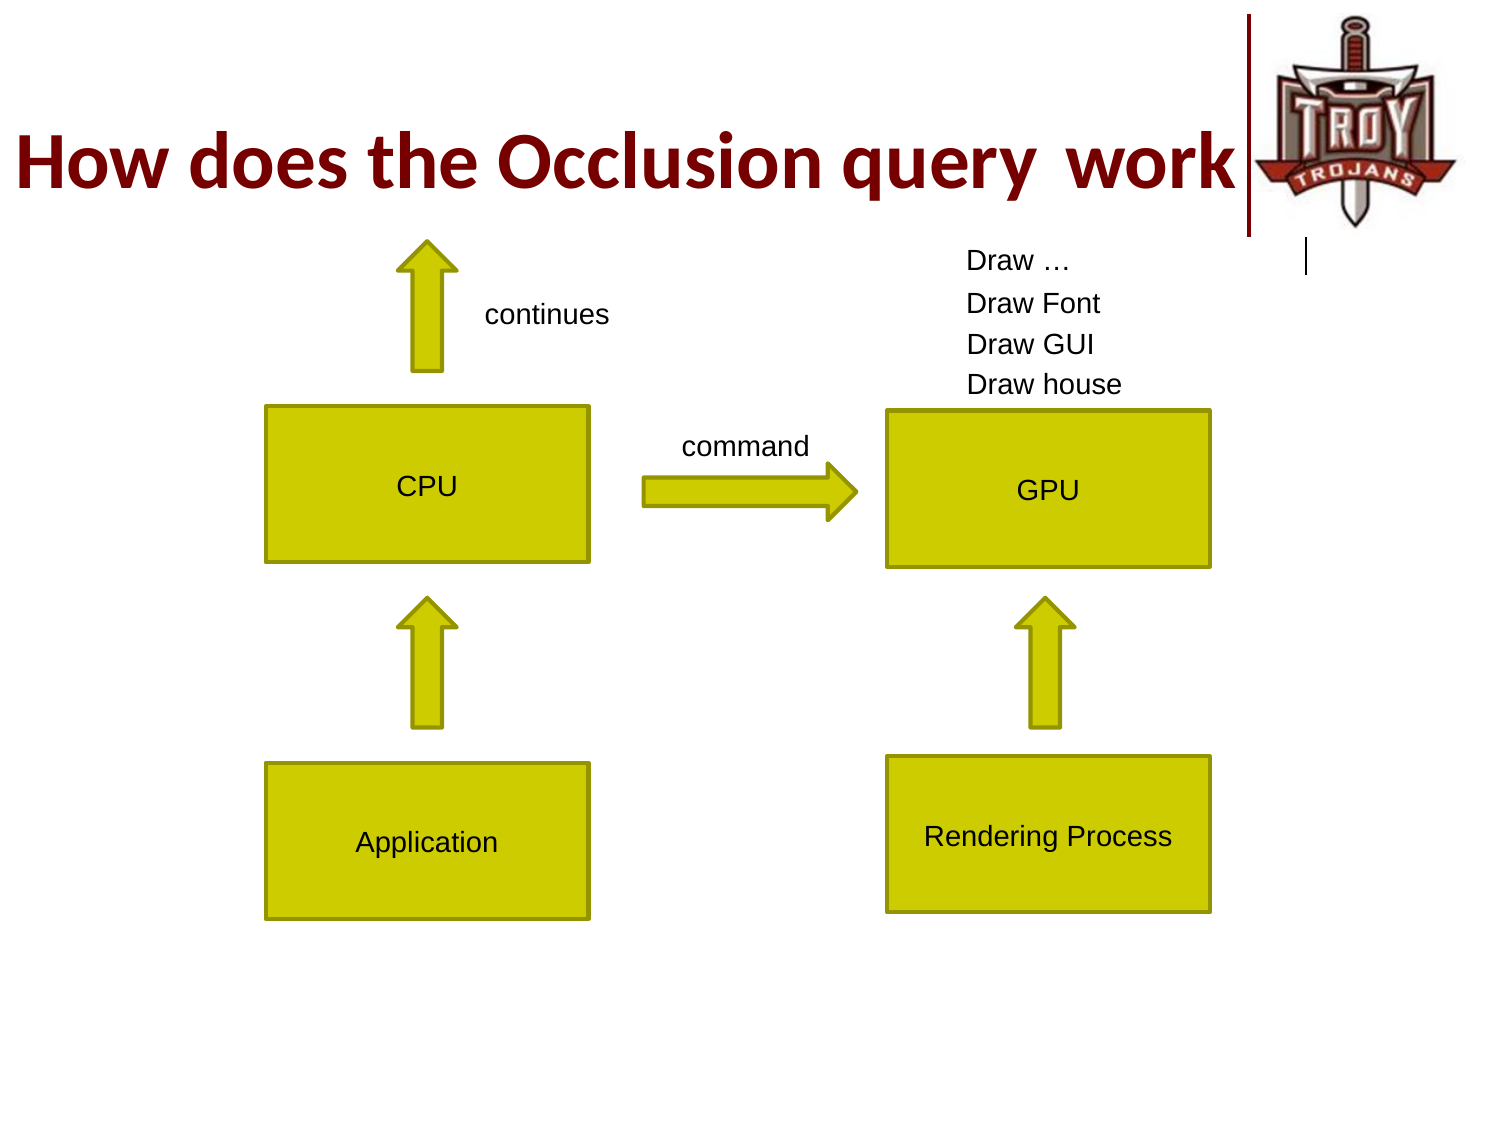

# How does the Occlusion query 	work
Draw …

Draw Font
continues
Draw GUI
Draw house
CPU
GPU
command

Rendering Process
Application